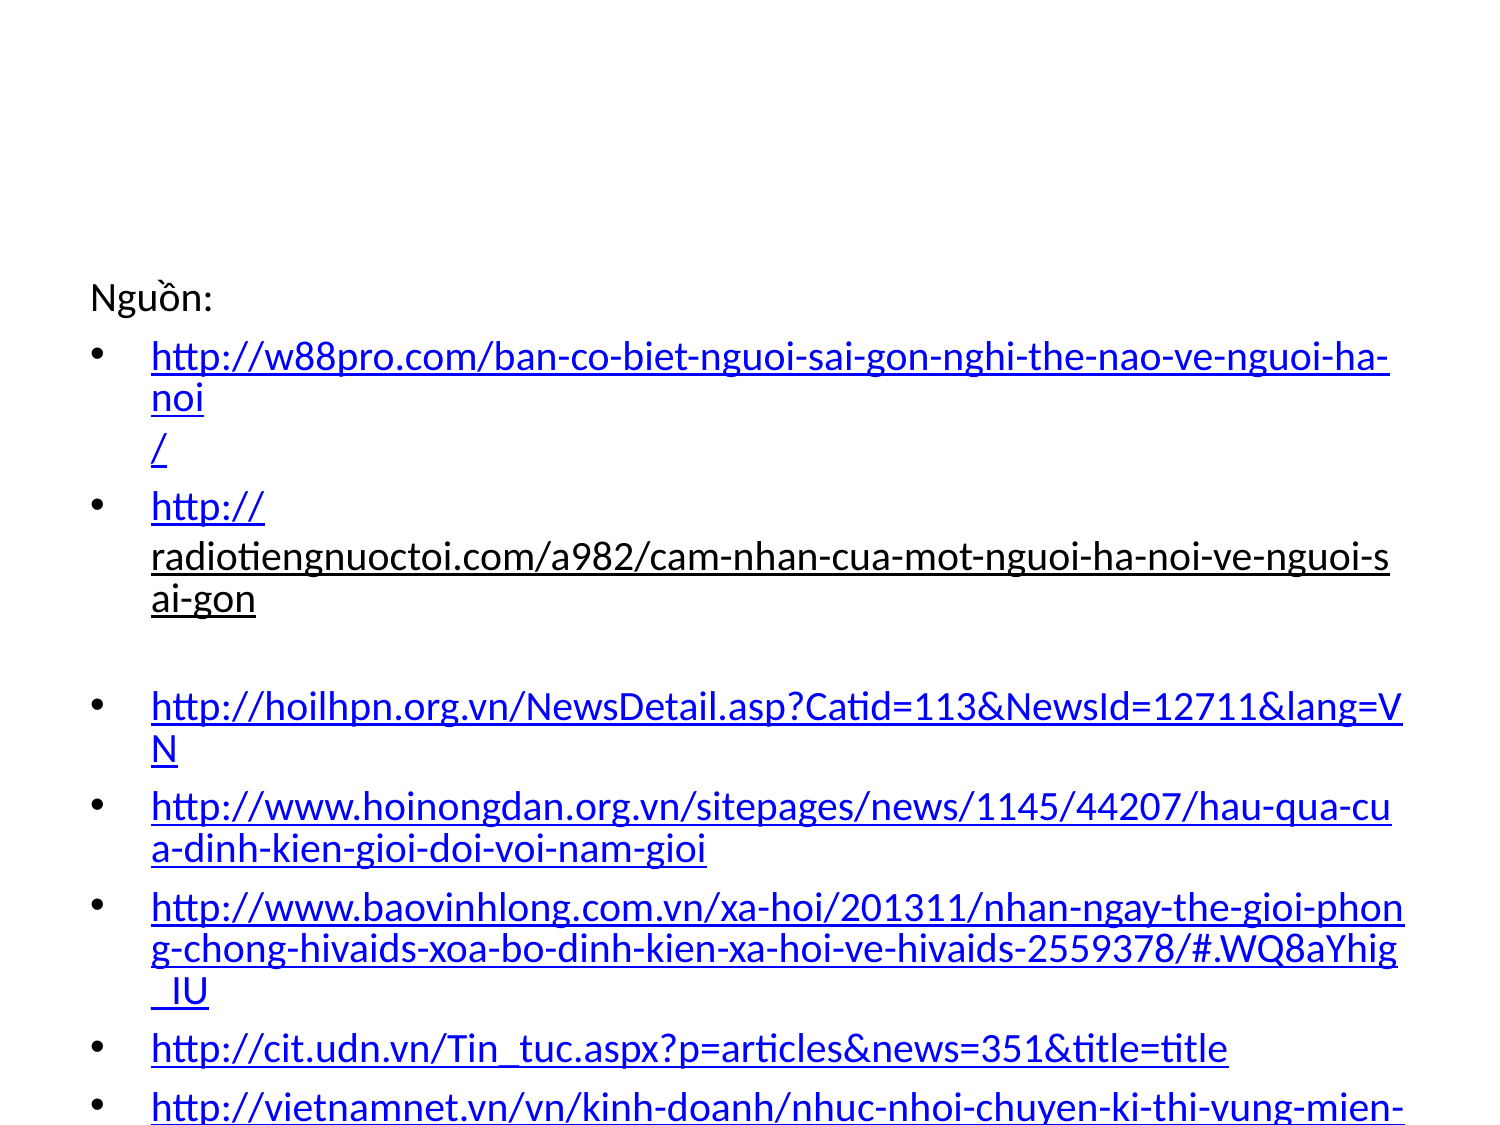

Nguồn:
http://w88pro.com/ban-co-biet-nguoi-sai-gon-nghi-the-nao-ve-nguoi-ha-noi/
http://radiotiengnuoctoi.com/a982/cam-nhan-cua-mot-nguoi-ha-noi-ve-nguoi-sai-gon
http://hoilhpn.org.vn/NewsDetail.asp?Catid=113&NewsId=12711&lang=VN
http://www.hoinongdan.org.vn/sitepages/news/1145/44207/hau-qua-cua-dinh-kien-gioi-doi-voi-nam-gioi
http://www.baovinhlong.com.vn/xa-hoi/201311/nhan-ngay-the-gioi-phong-chong-hivaids-xoa-bo-dinh-kien-xa-hoi-ve-hivaids-2559378/#.WQ8aYhig_IU
http://cit.udn.vn/Tin_tuc.aspx?p=articles&news=351&title=title
http://vietnamnet.vn/vn/kinh-doanh/nhuc-nhoi-chuyen-ki-thi-vung-mien-181259.html
http://www.songtre.com.vn/news/dien-dan/ky-thi-vung-mien-trong-xa-hoi-nguyen-nhan-do-dau-51-7872.html